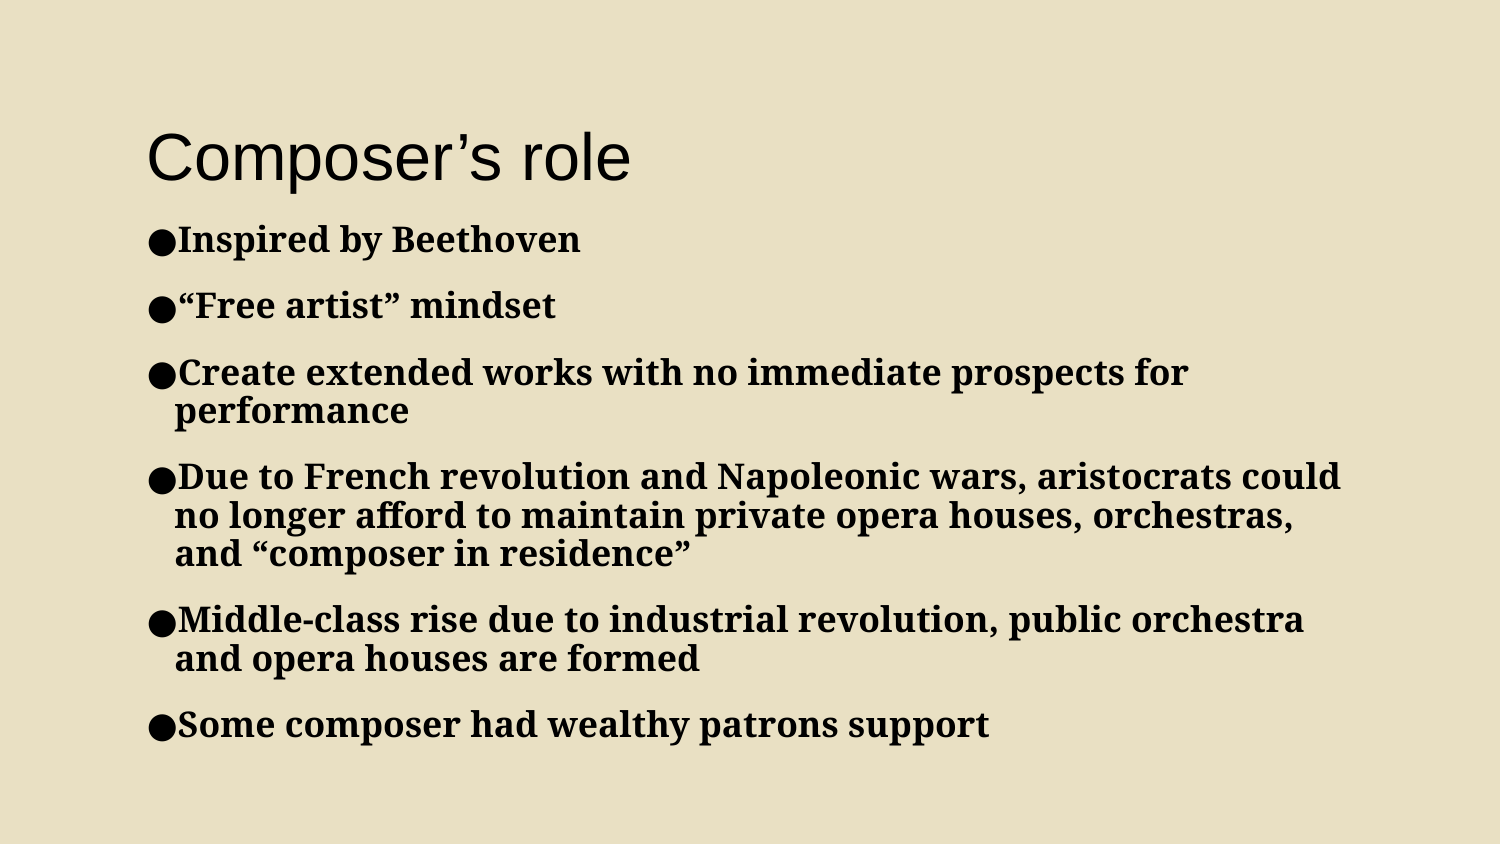

# Composer’s role
Inspired by Beethoven
“Free artist” mindset
Create extended works with no immediate prospects for performance
Due to French revolution and Napoleonic wars, aristocrats could no longer afford to maintain private opera houses, orchestras, and “composer in residence”
Middle-class rise due to industrial revolution, public orchestra and opera houses are formed
Some composer had wealthy patrons support